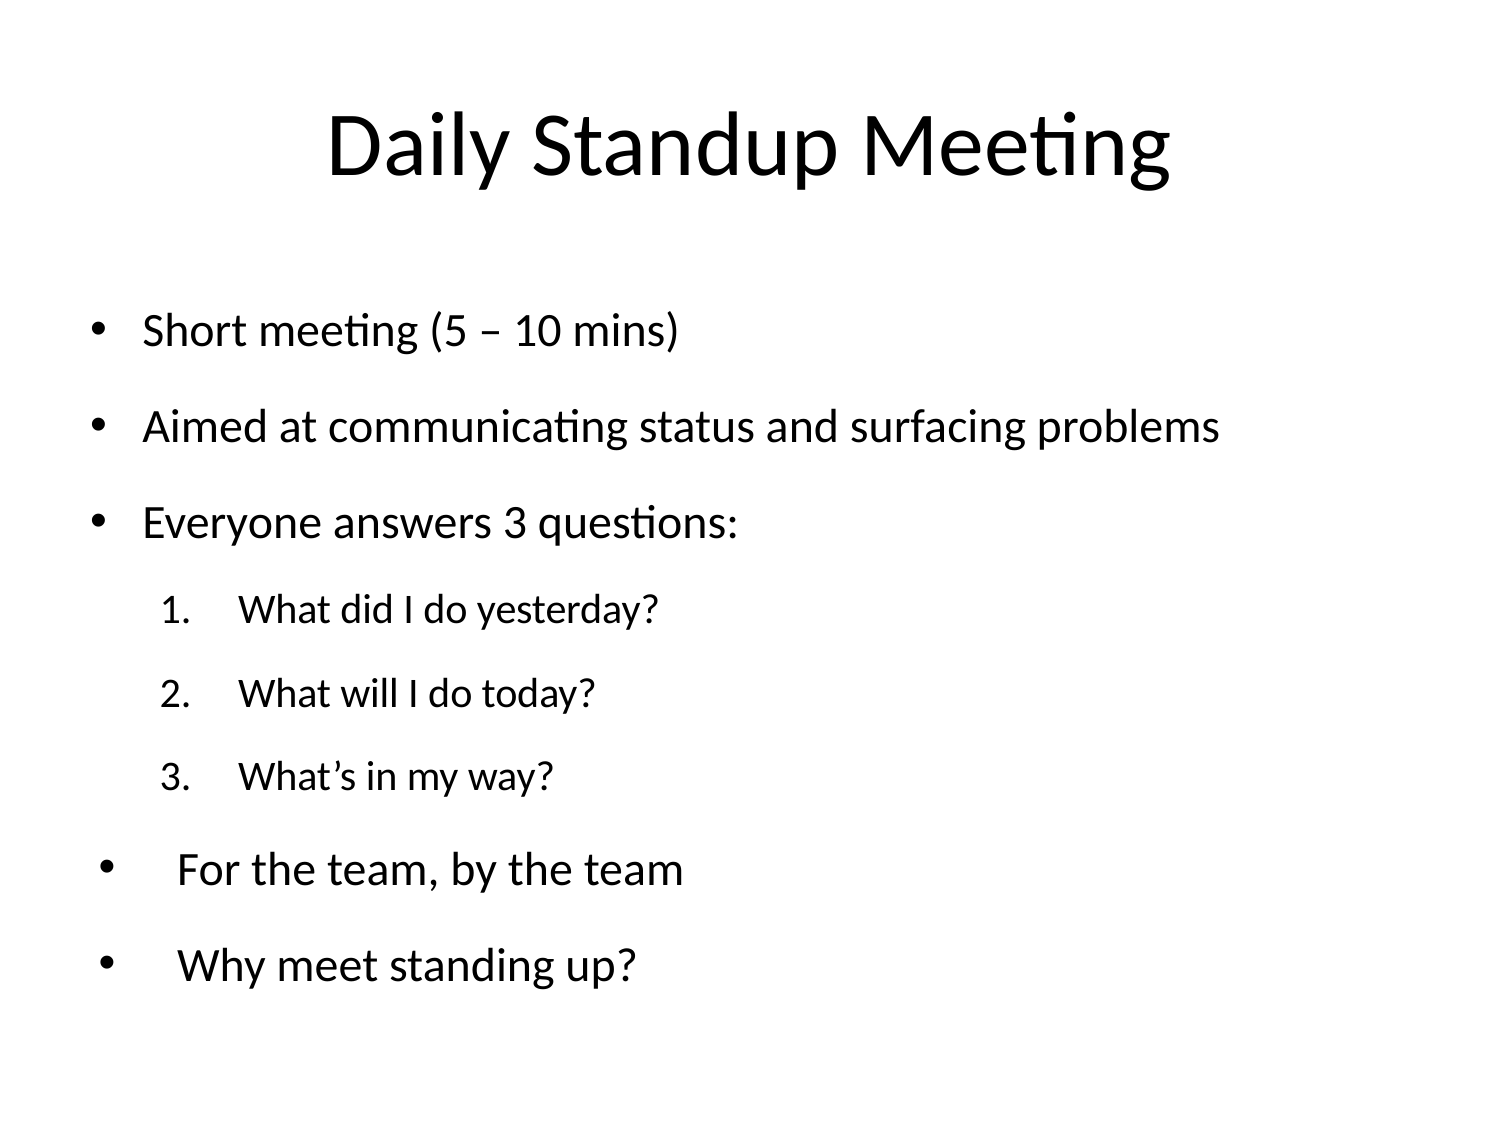

# Daily Standup Meeting
Short meeting (5 – 10 mins)
Aimed at communicating status and surfacing problems
Everyone answers 3 questions:
What did I do yesterday?
What will I do today?
What’s in my way?
For the team, by the team
Why meet standing up?